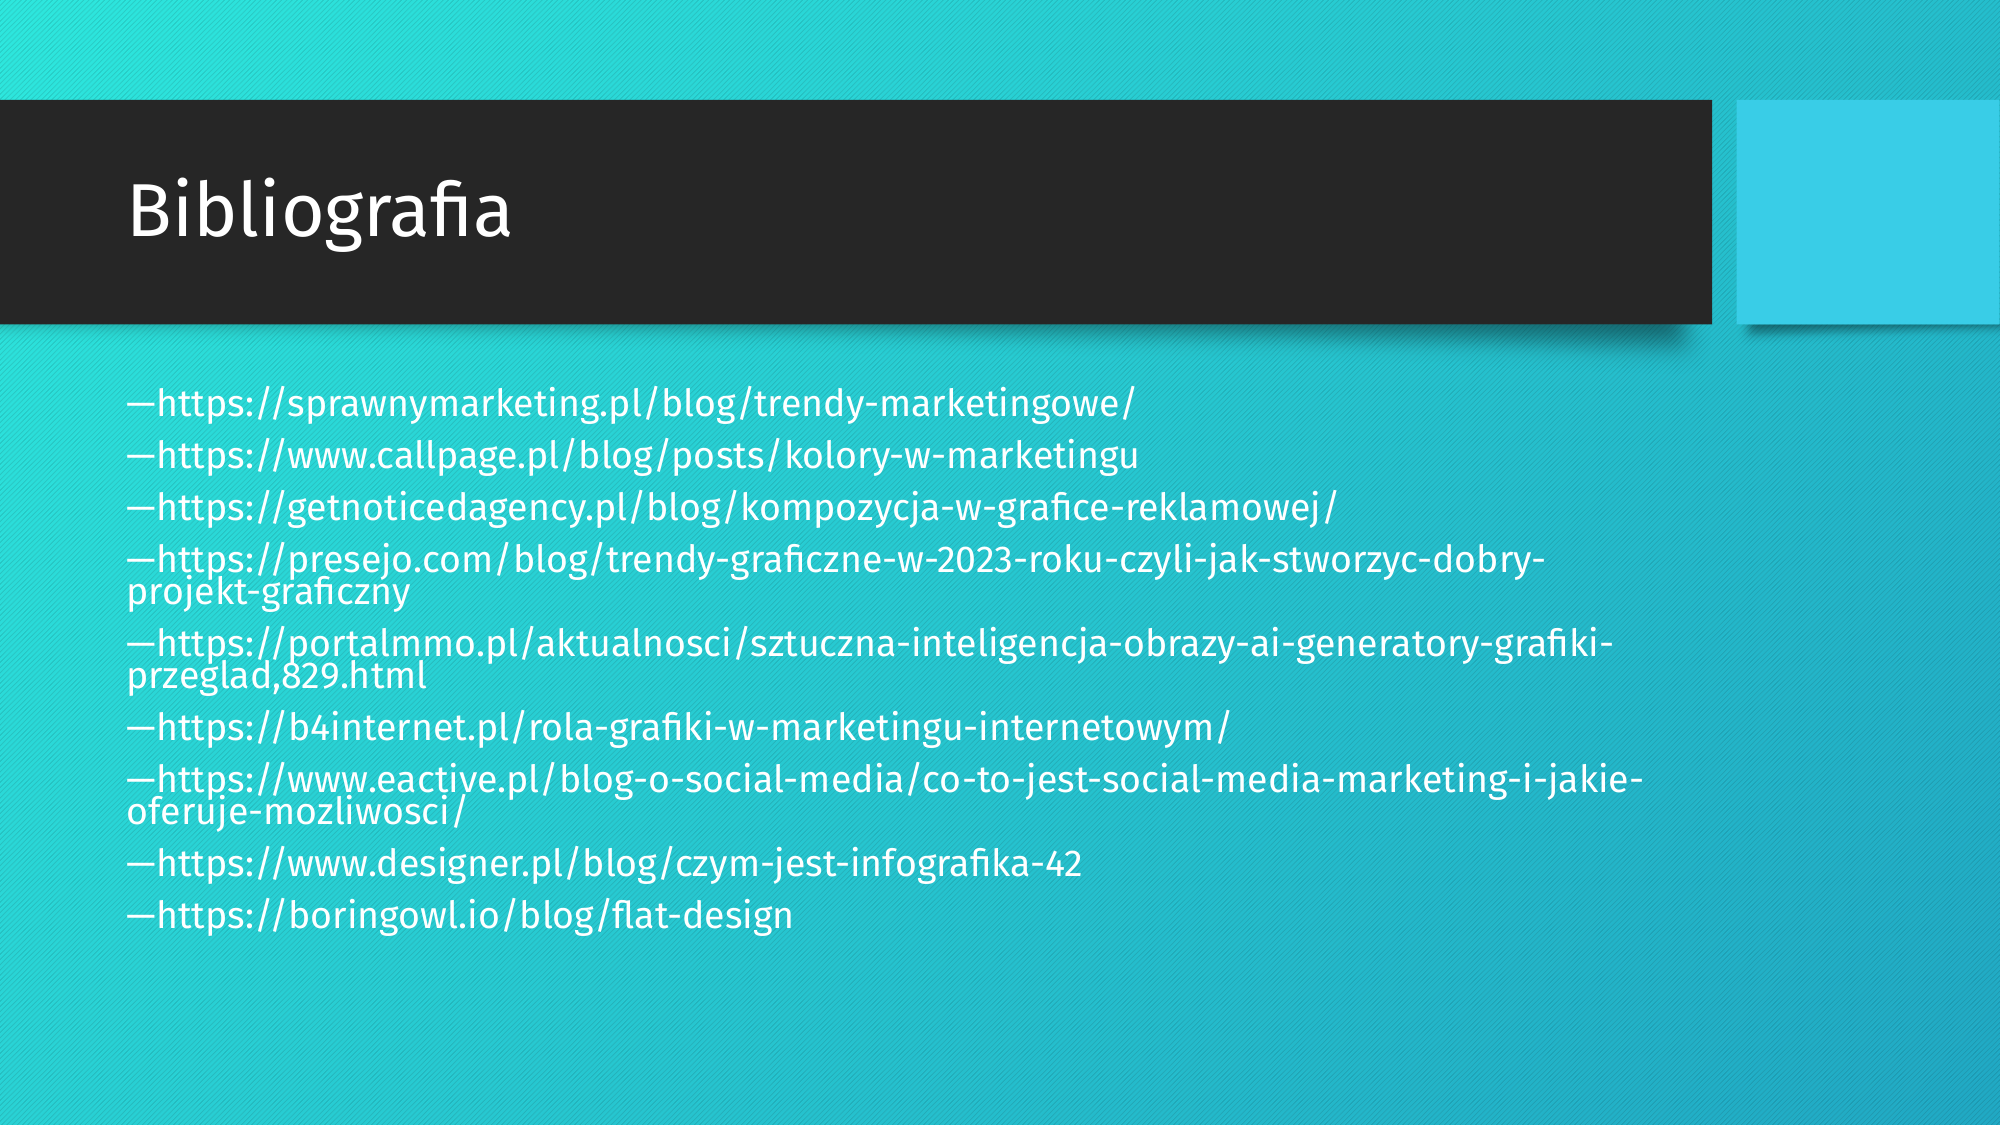

# Bibliografia
—https://sprawnymarketing.pl/blog/trendy-marketingowe/
—https://www.callpage.pl/blog/posts/kolory-w-marketingu
—https://getnoticedagency.pl/blog/kompozycja-w-grafice-reklamowej/
—https://presejo.com/blog/trendy-graficzne-w-2023-roku-czyli-jak-stworzyc-dobry-projekt-graficzny
—https://portalmmo.pl/aktualnosci/sztuczna-inteligencja-obrazy-ai-generatory-grafiki-przeglad,829.html
—https://b4internet.pl/rola-grafiki-w-marketingu-internetowym/
—https://www.eactive.pl/blog-o-social-media/co-to-jest-social-media-marketing-i-jakie-oferuje-mozliwosci/
—https://www.designer.pl/blog/czym-jest-infografika-42
—https://boringowl.io/blog/flat-design